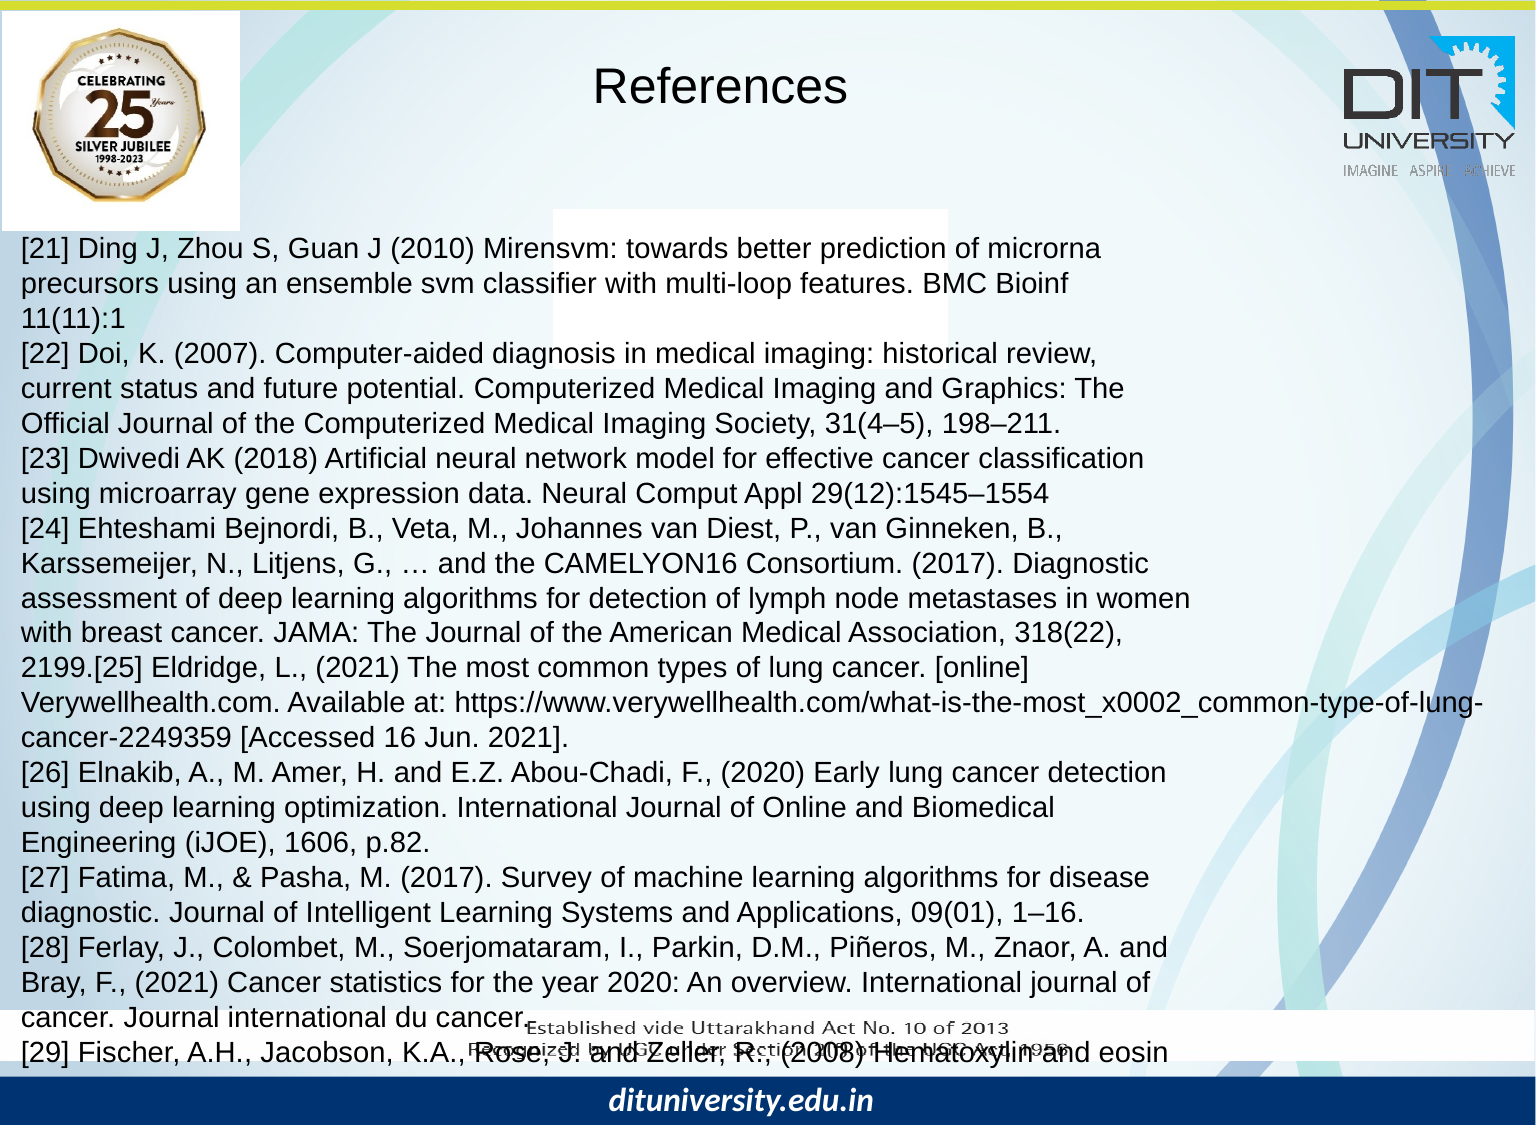

References
[21] Ding J, Zhou S, Guan J (2010) Mirensvm: towards better prediction of microrna
precursors using an ensemble svm classifier with multi-loop features. BMC Bioinf
11(11):1
[22] Doi, K. (2007). Computer-aided diagnosis in medical imaging: historical review,
current status and future potential. Computerized Medical Imaging and Graphics: The
Official Journal of the Computerized Medical Imaging Society, 31(4–5), 198–211.
[23] Dwivedi AK (2018) Artificial neural network model for effective cancer classification
using microarray gene expression data. Neural Comput Appl 29(12):1545–1554
[24] Ehteshami Bejnordi, B., Veta, M., Johannes van Diest, P., van Ginneken, B.,
Karssemeijer, N., Litjens, G., … and the CAMELYON16 Consortium. (2017). Diagnostic
assessment of deep learning algorithms for detection of lymph node metastases in women
with breast cancer. JAMA: The Journal of the American Medical Association, 318(22),
2199.[25] Eldridge, L., (2021) The most common types of lung cancer. [online]
Verywellhealth.com. Available at: https://www.verywellhealth.com/what-is-the-most_x0002_common-type-of-lung-cancer-2249359 [Accessed 16 Jun. 2021].
[26] Elnakib, A., M. Amer, H. and E.Z. Abou-Chadi, F., (2020) Early lung cancer detection
using deep learning optimization. International Journal of Online and Biomedical
Engineering (iJOE), 1606, p.82.
[27] Fatima, M., & Pasha, M. (2017). Survey of machine learning algorithms for disease
diagnostic. Journal of Intelligent Learning Systems and Applications, 09(01), 1–16.
[28] Ferlay, J., Colombet, M., Soerjomataram, I., Parkin, D.M., Piñeros, M., Znaor, A. and
Bray, F., (2021) Cancer statistics for the year 2020: An overview. International journal of
cancer. Journal international du cancer.
[29] Fischer, A.H., Jacobson, K.A., Rose, J. and Zeller, R., (2008) Hematoxylin and eosin

26